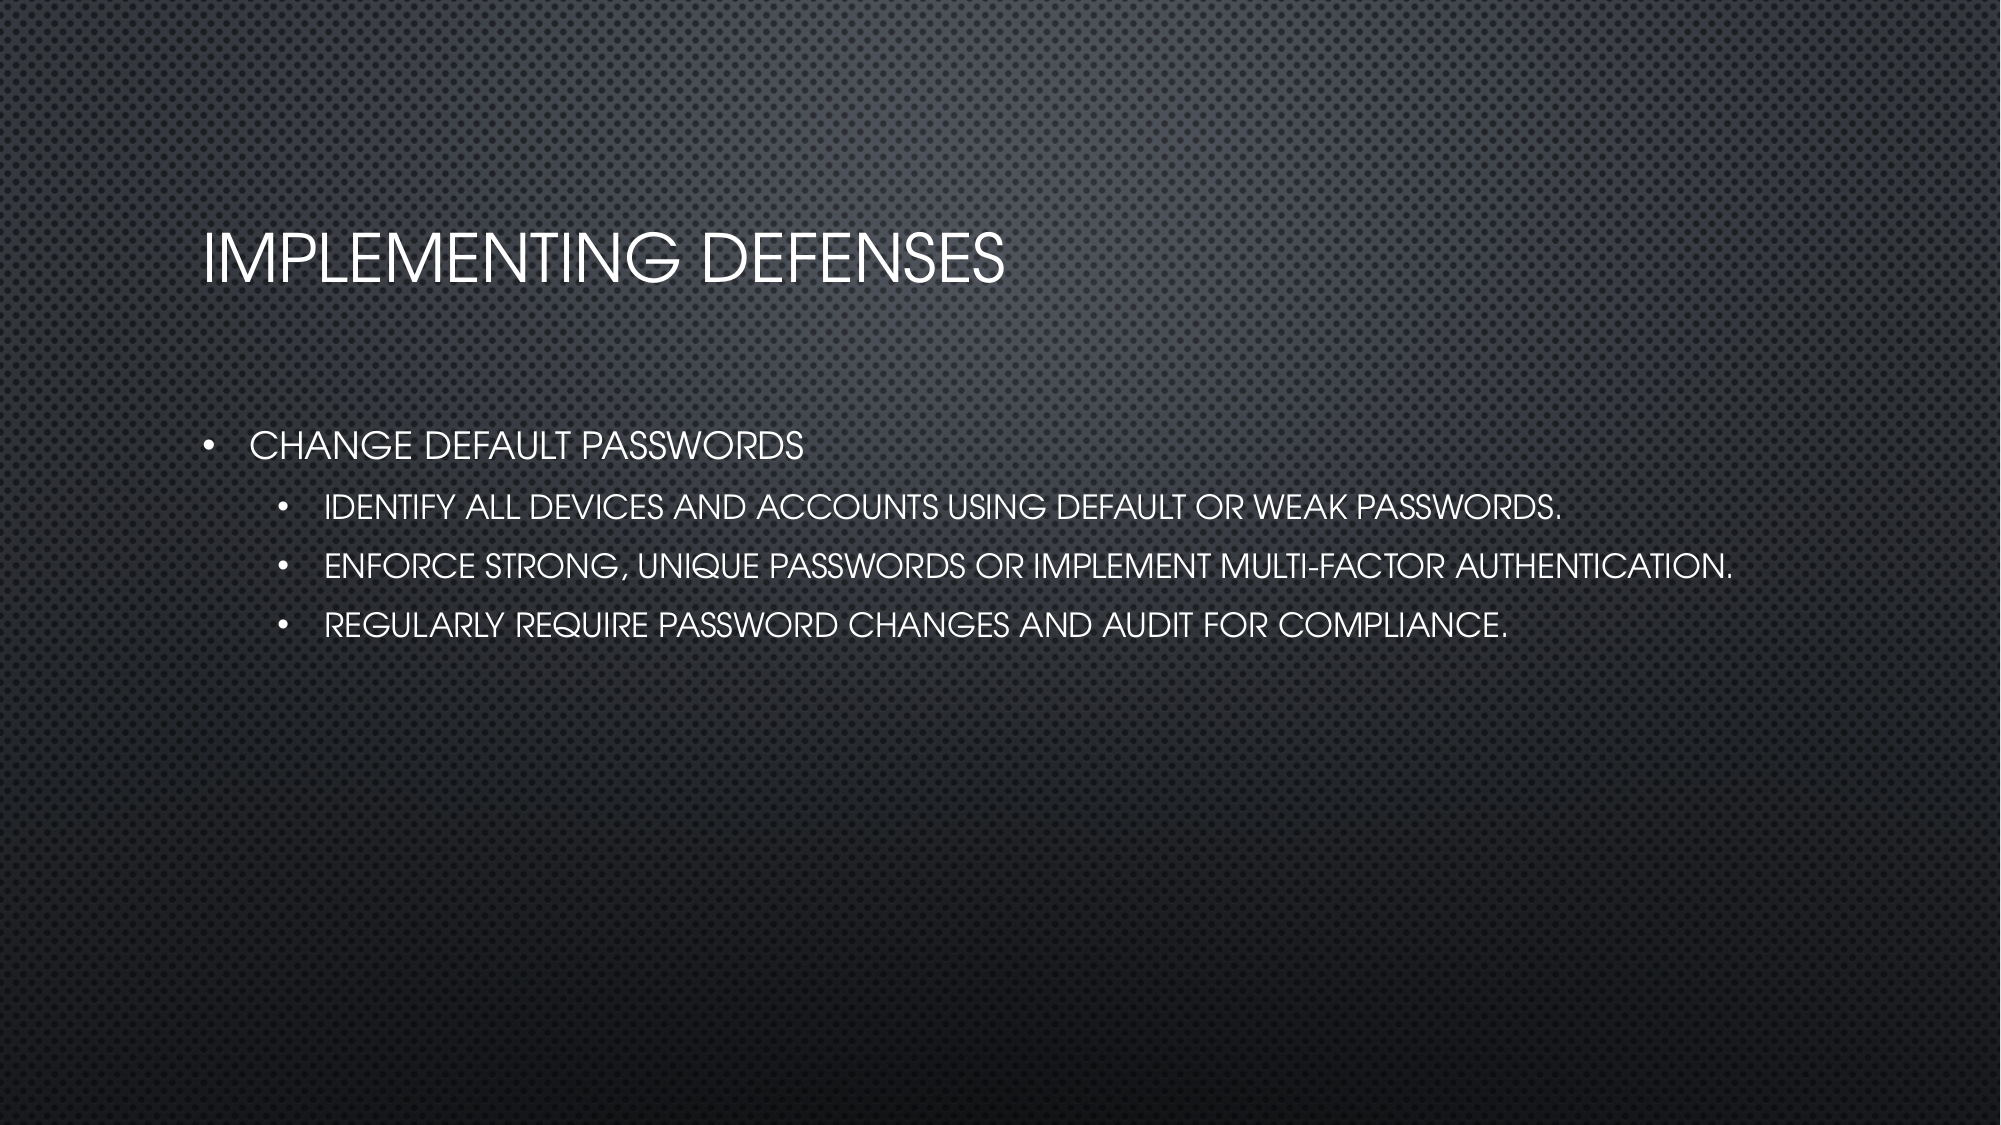

# Implementing defenses
Change Default Passwords
Identify all devices and accounts using default or weak passwords.
Enforce strong, unique passwords or implement multi-factor authentication.
Regularly require password changes and audit for compliance.